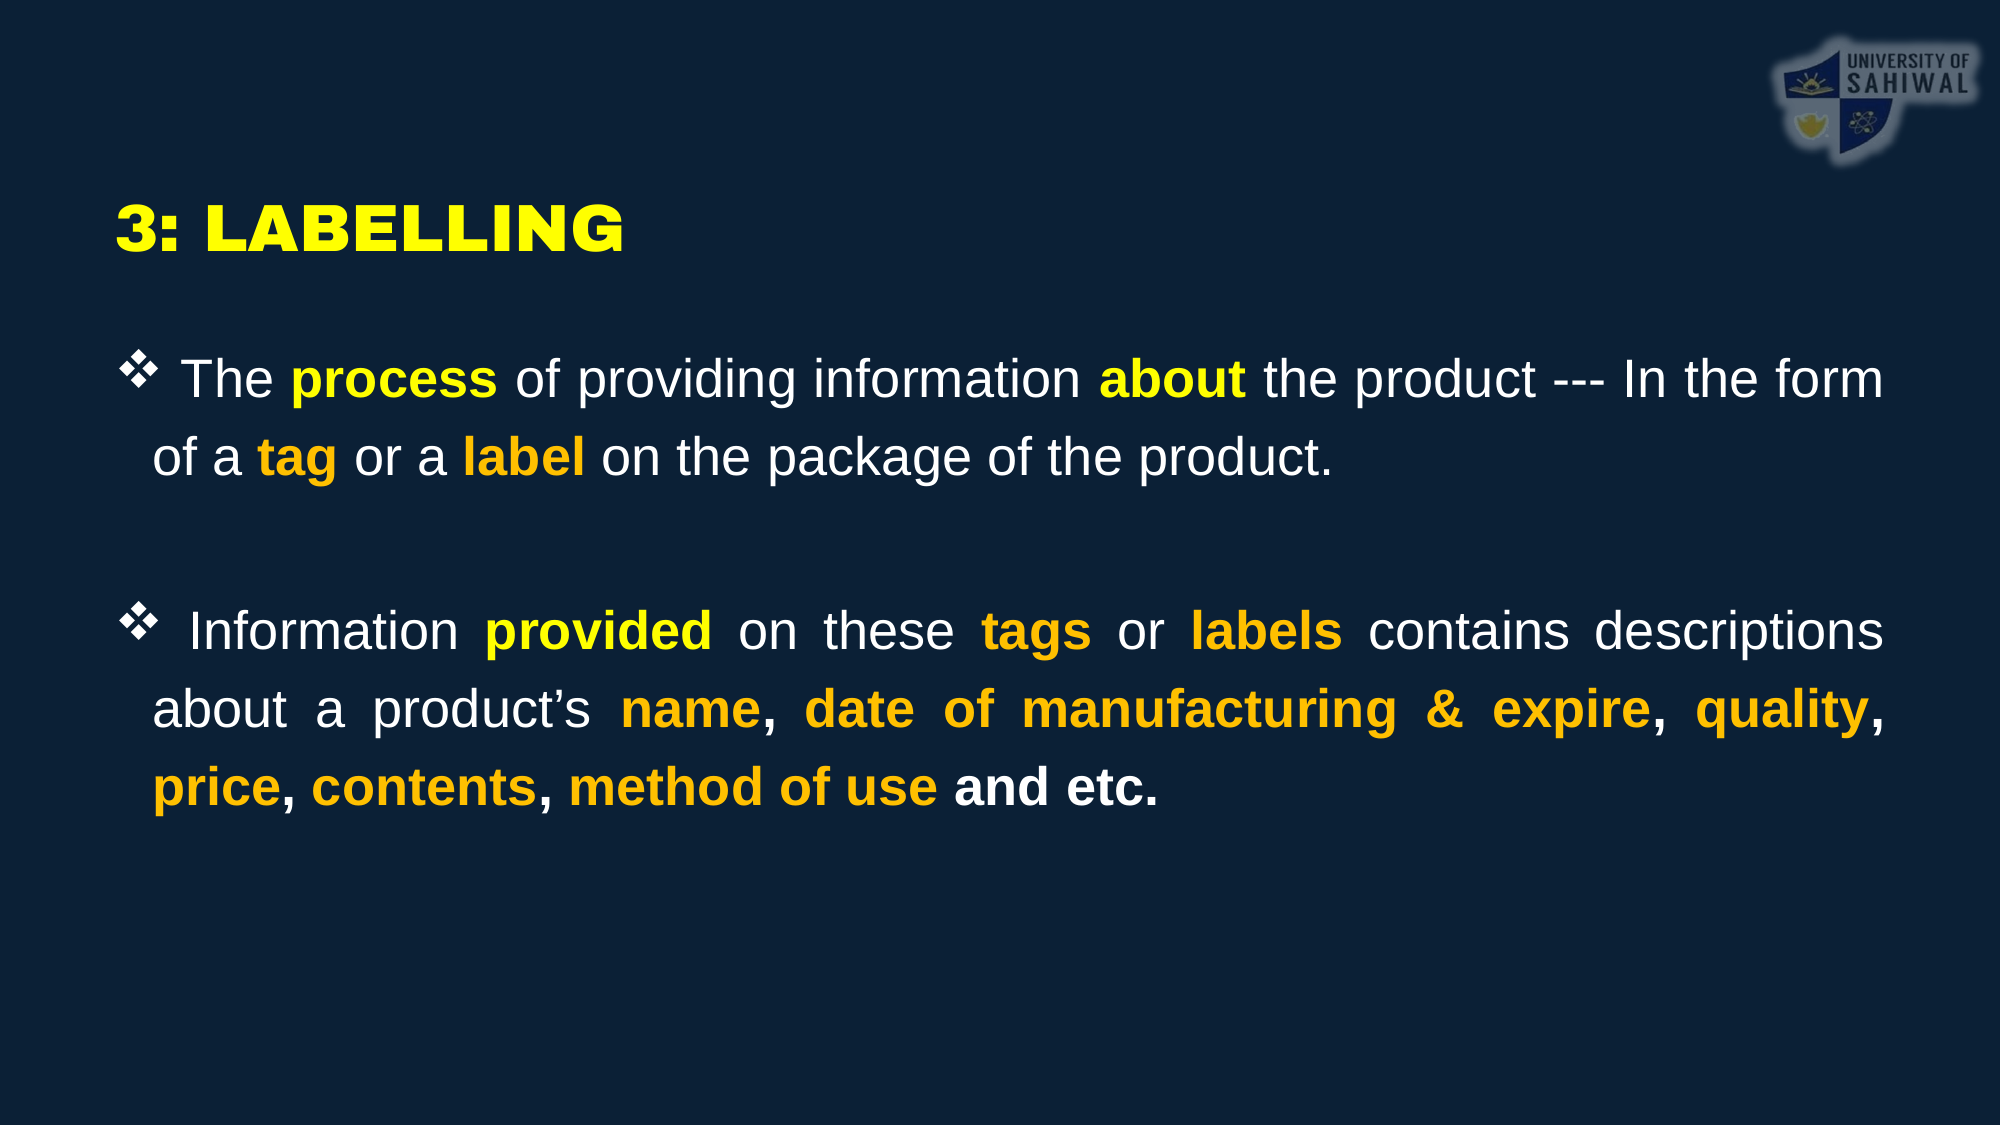

3: LABELLING

 The process of providing information about the product --- In the form of a tag or a label on the package of the product.

 Information provided on these tags or labels contains descriptions about a product’s name, date of manufacturing & expire, quality, price, contents, method of use and etc.